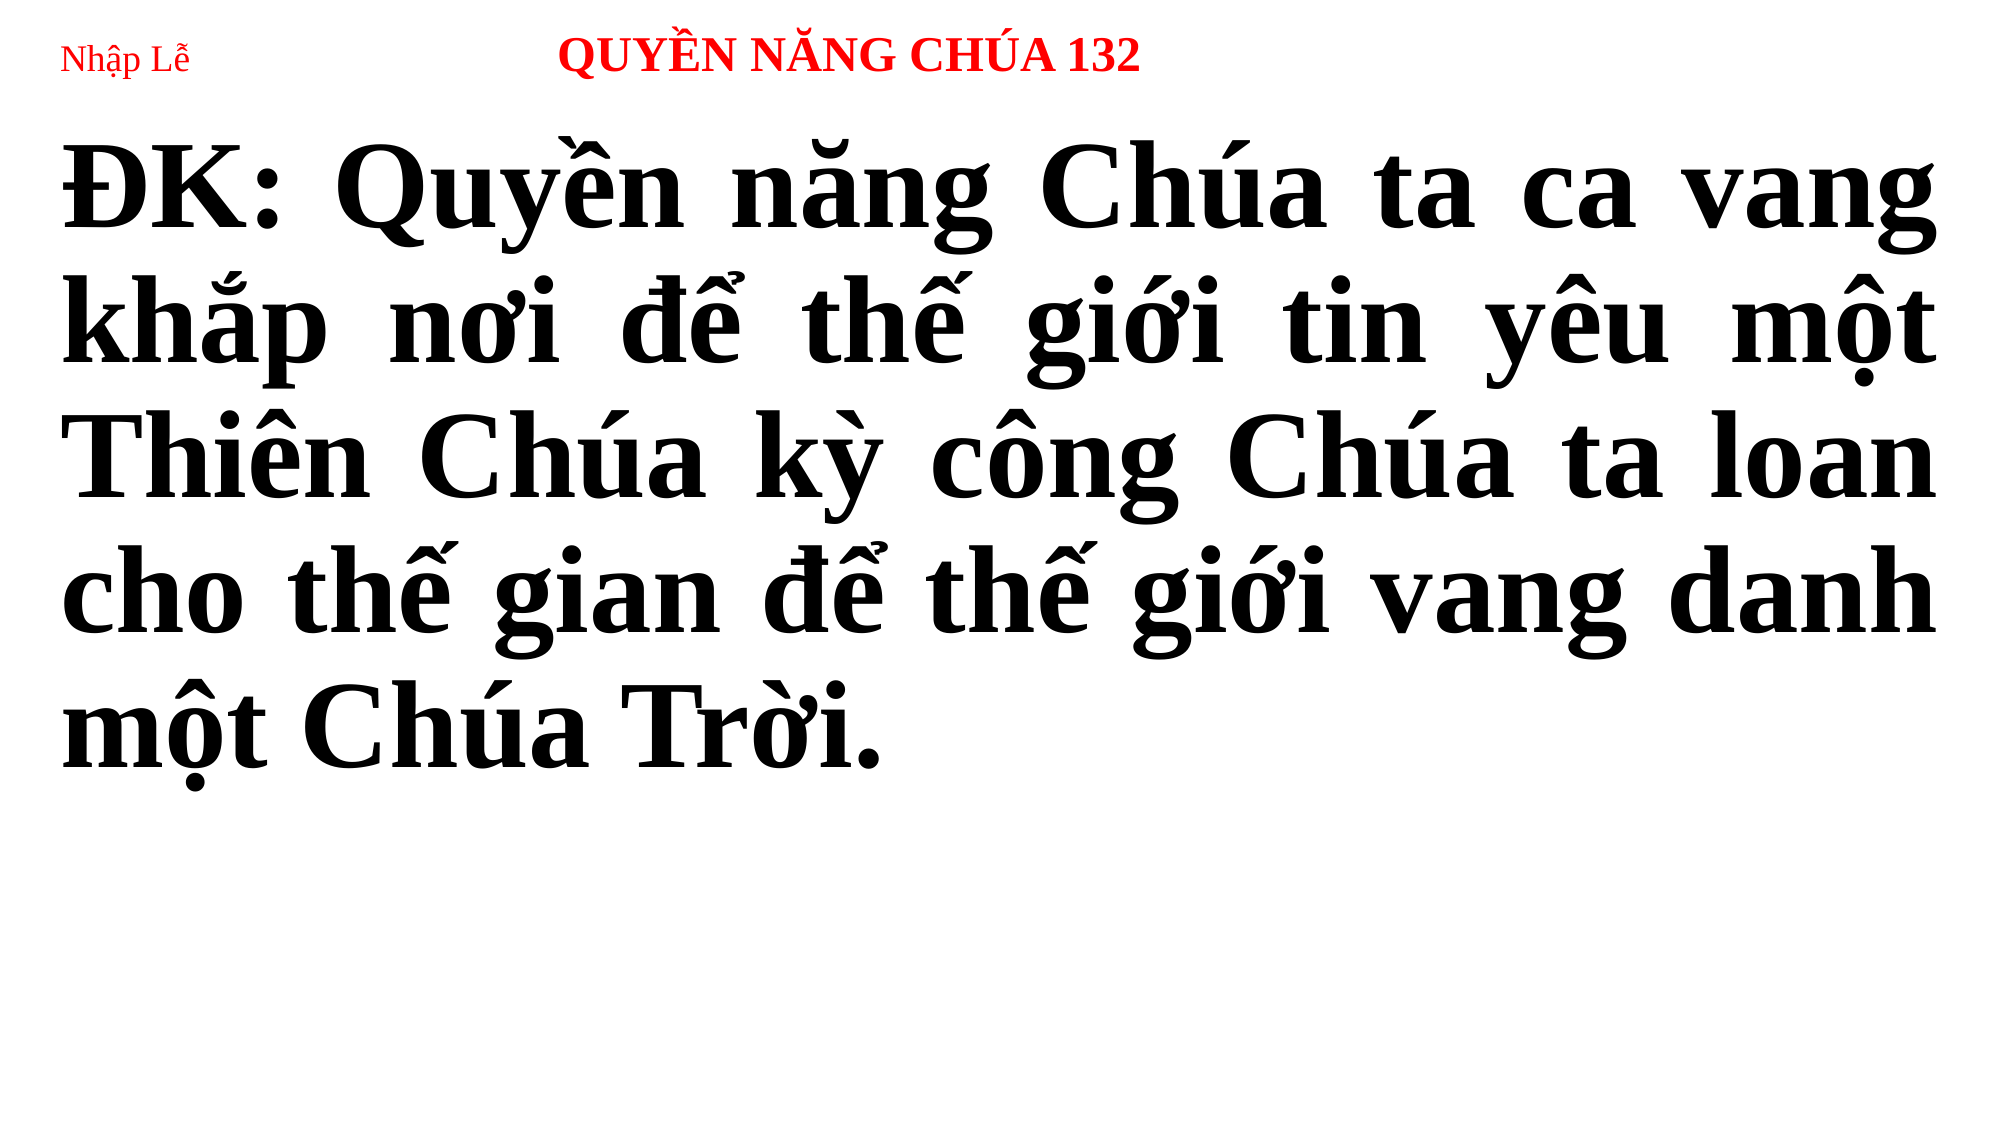

# Nhập Lễ                                 	     QUYỀN NĂNG CHÚA 132
ĐK: Quyền năng Chúa ta ca vang khắp nơi để thế giới tin yêu một Thiên Chúa kỳ công Chúa ta loan cho thế gian để thế giới vang danh một Chúa Trời.